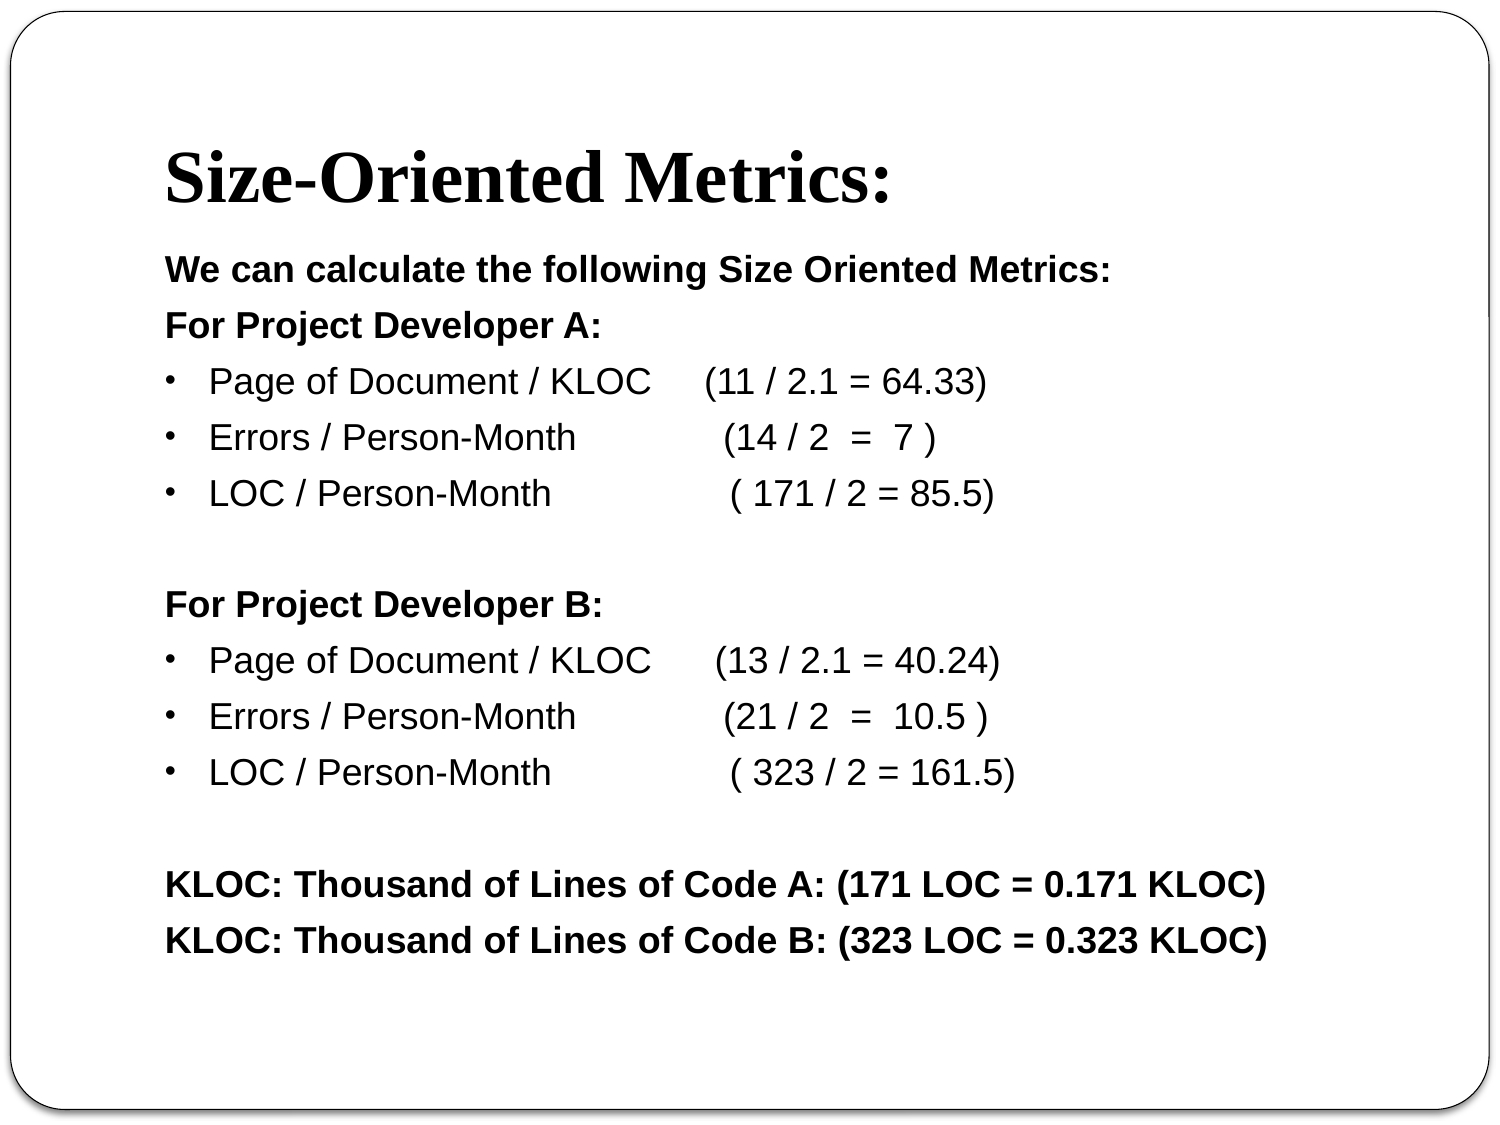

# Size-Oriented Metrics:
We can calculate the following Size Oriented Metrics:
For Project Developer A:
Page of Document / KLOC     (11 / 2.1 = 64.33)
Errors / Person-Month              (14 / 2  =  7 )
LOC / Person-Month                 ( 171 / 2 = 85.5)

For Project Developer B:
Page of Document / KLOC      (13 / 2.1 = 40.24)
Errors / Person-Month              (21 / 2  =  10.5 )
LOC / Person-Month                 ( 323 / 2 = 161.5)

KLOC: Thousand of Lines of Code A: (171 LOC = 0.171 KLOC)
KLOC: Thousand of Lines of Code B: (323 LOC = 0.323 KLOC)